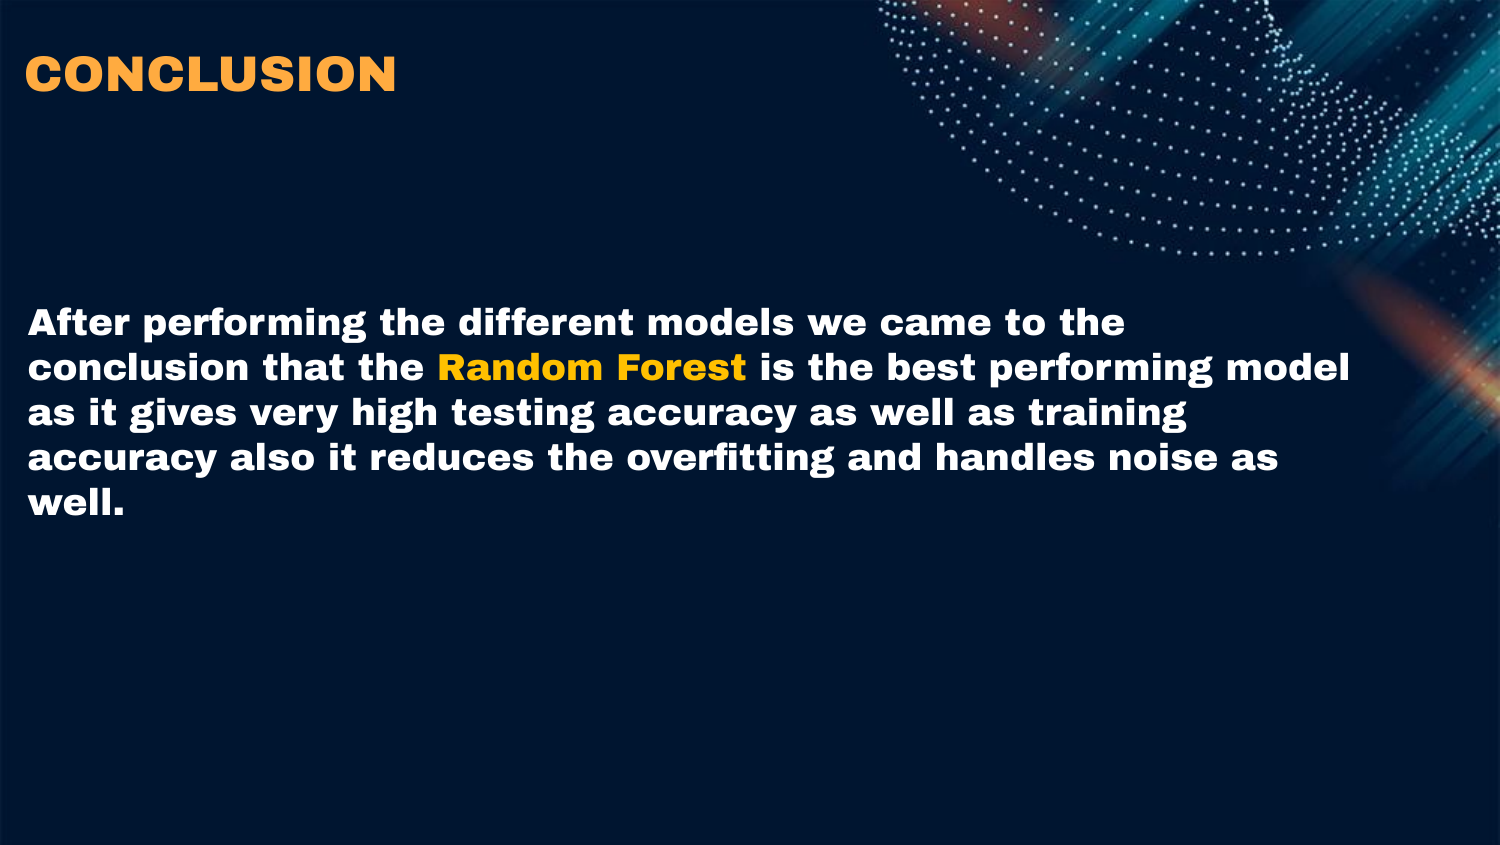

# CONCLUSION
After performing the different models we came to the conclusion that the Random Forest is the best performing model as it gives very high testing accuracy as well as training accuracy also it reduces the overfitting and handles noise as well.